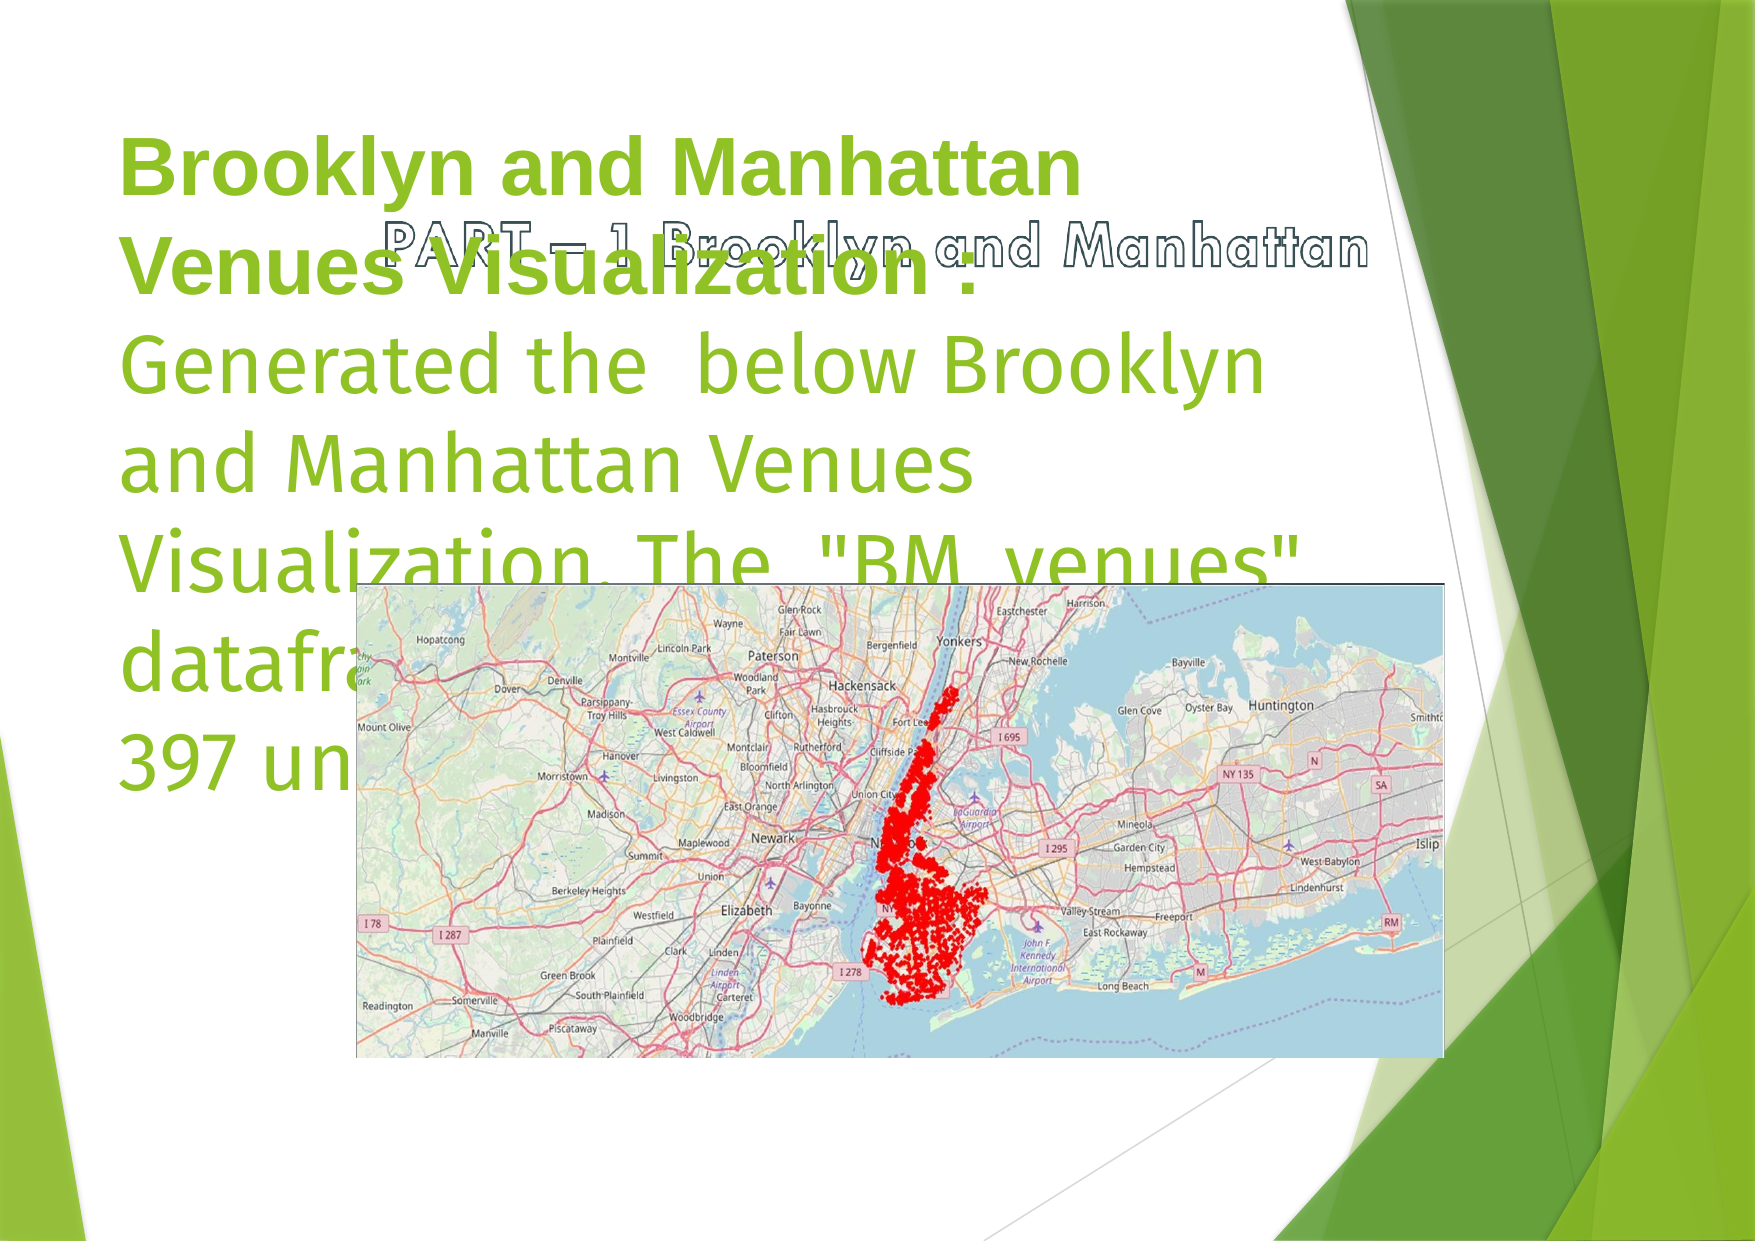

# Brooklyn and Manhattan Venues Visualization : Generated the  below Brooklyn and Manhattan Venues Visualization. The  "BM_venues" dataframe has 9708 venues and 397 unique venue  types.